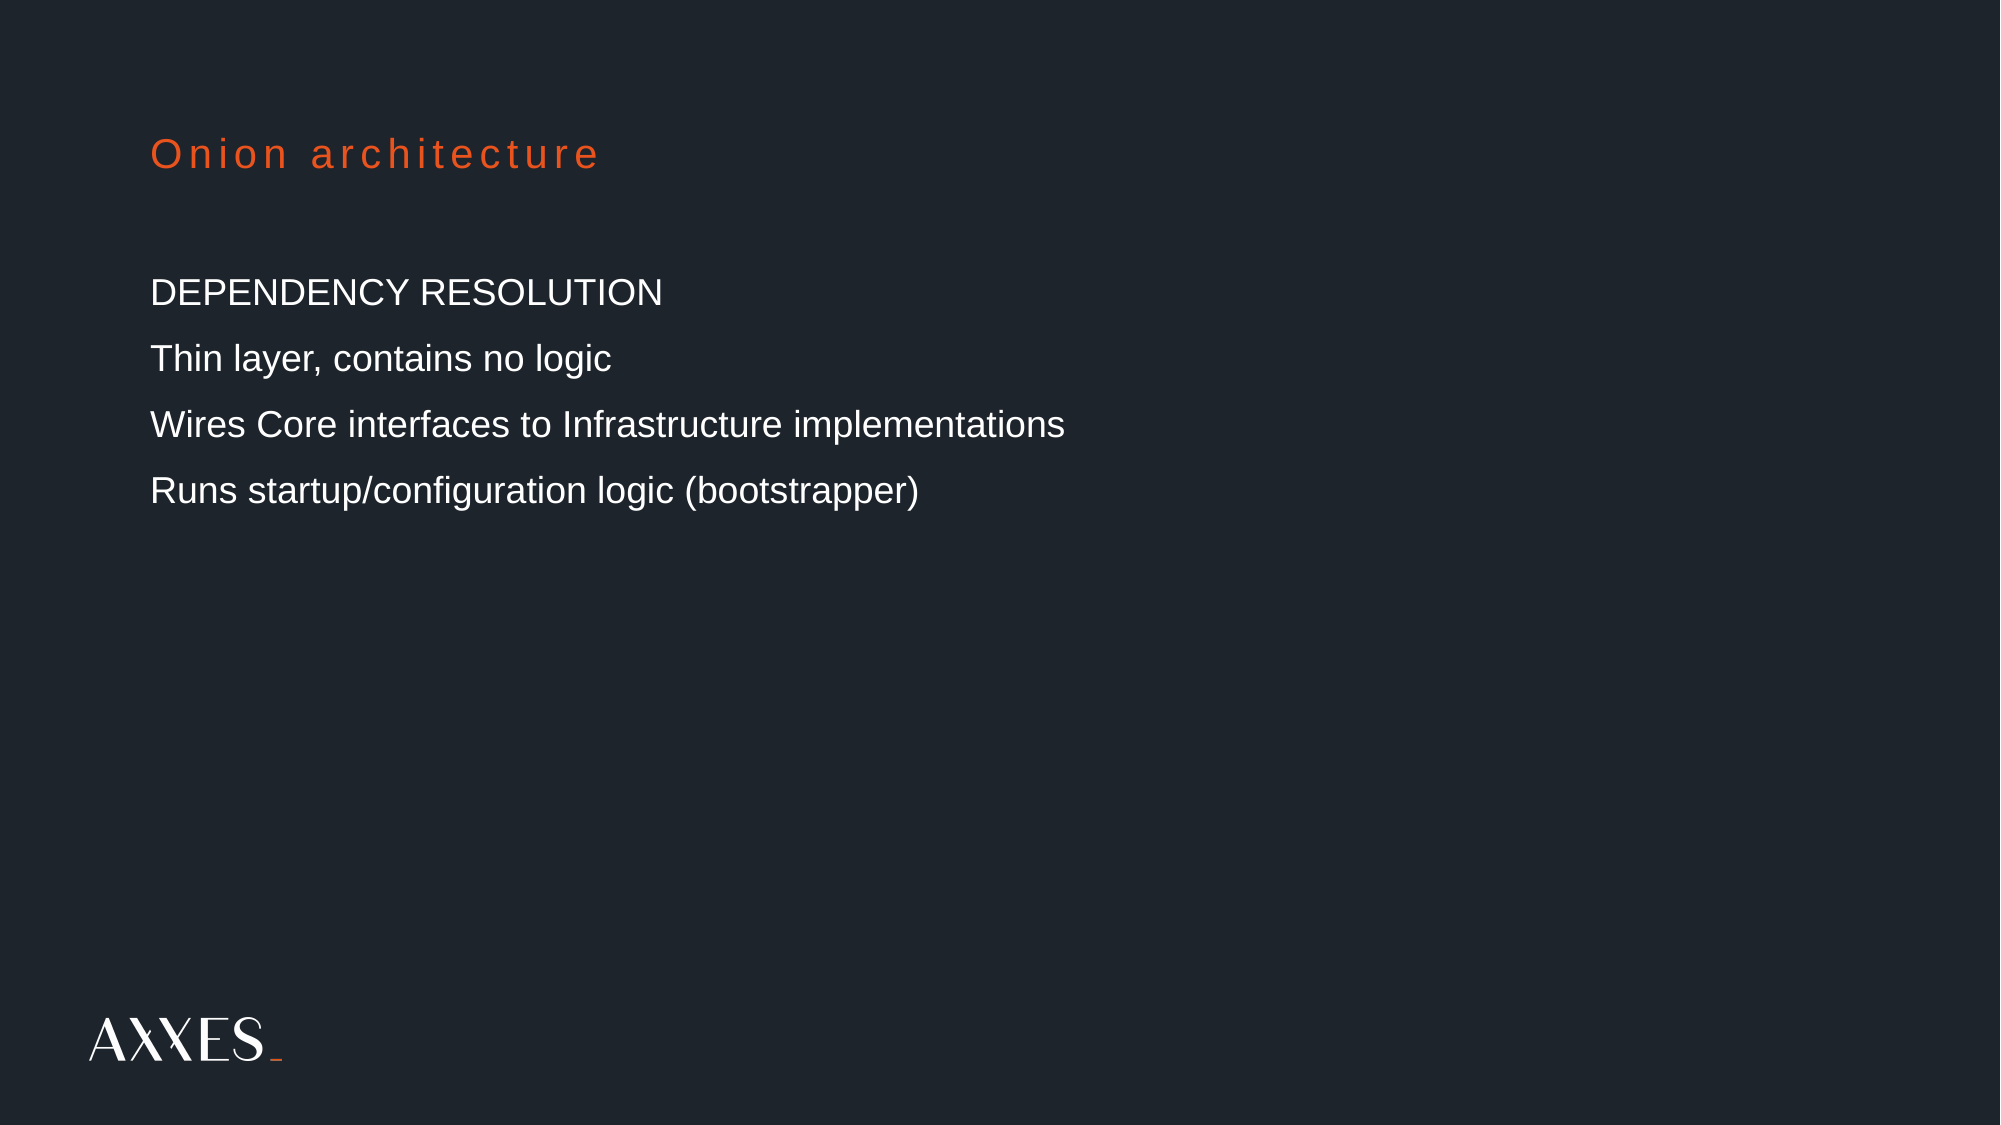

# Onion architecture
DEPENDENCY RESOLUTION
Thin layer, contains no logic​
Wires Core interfaces to Infrastructure implementations​
Runs startup/configuration logic (bootstrapper)